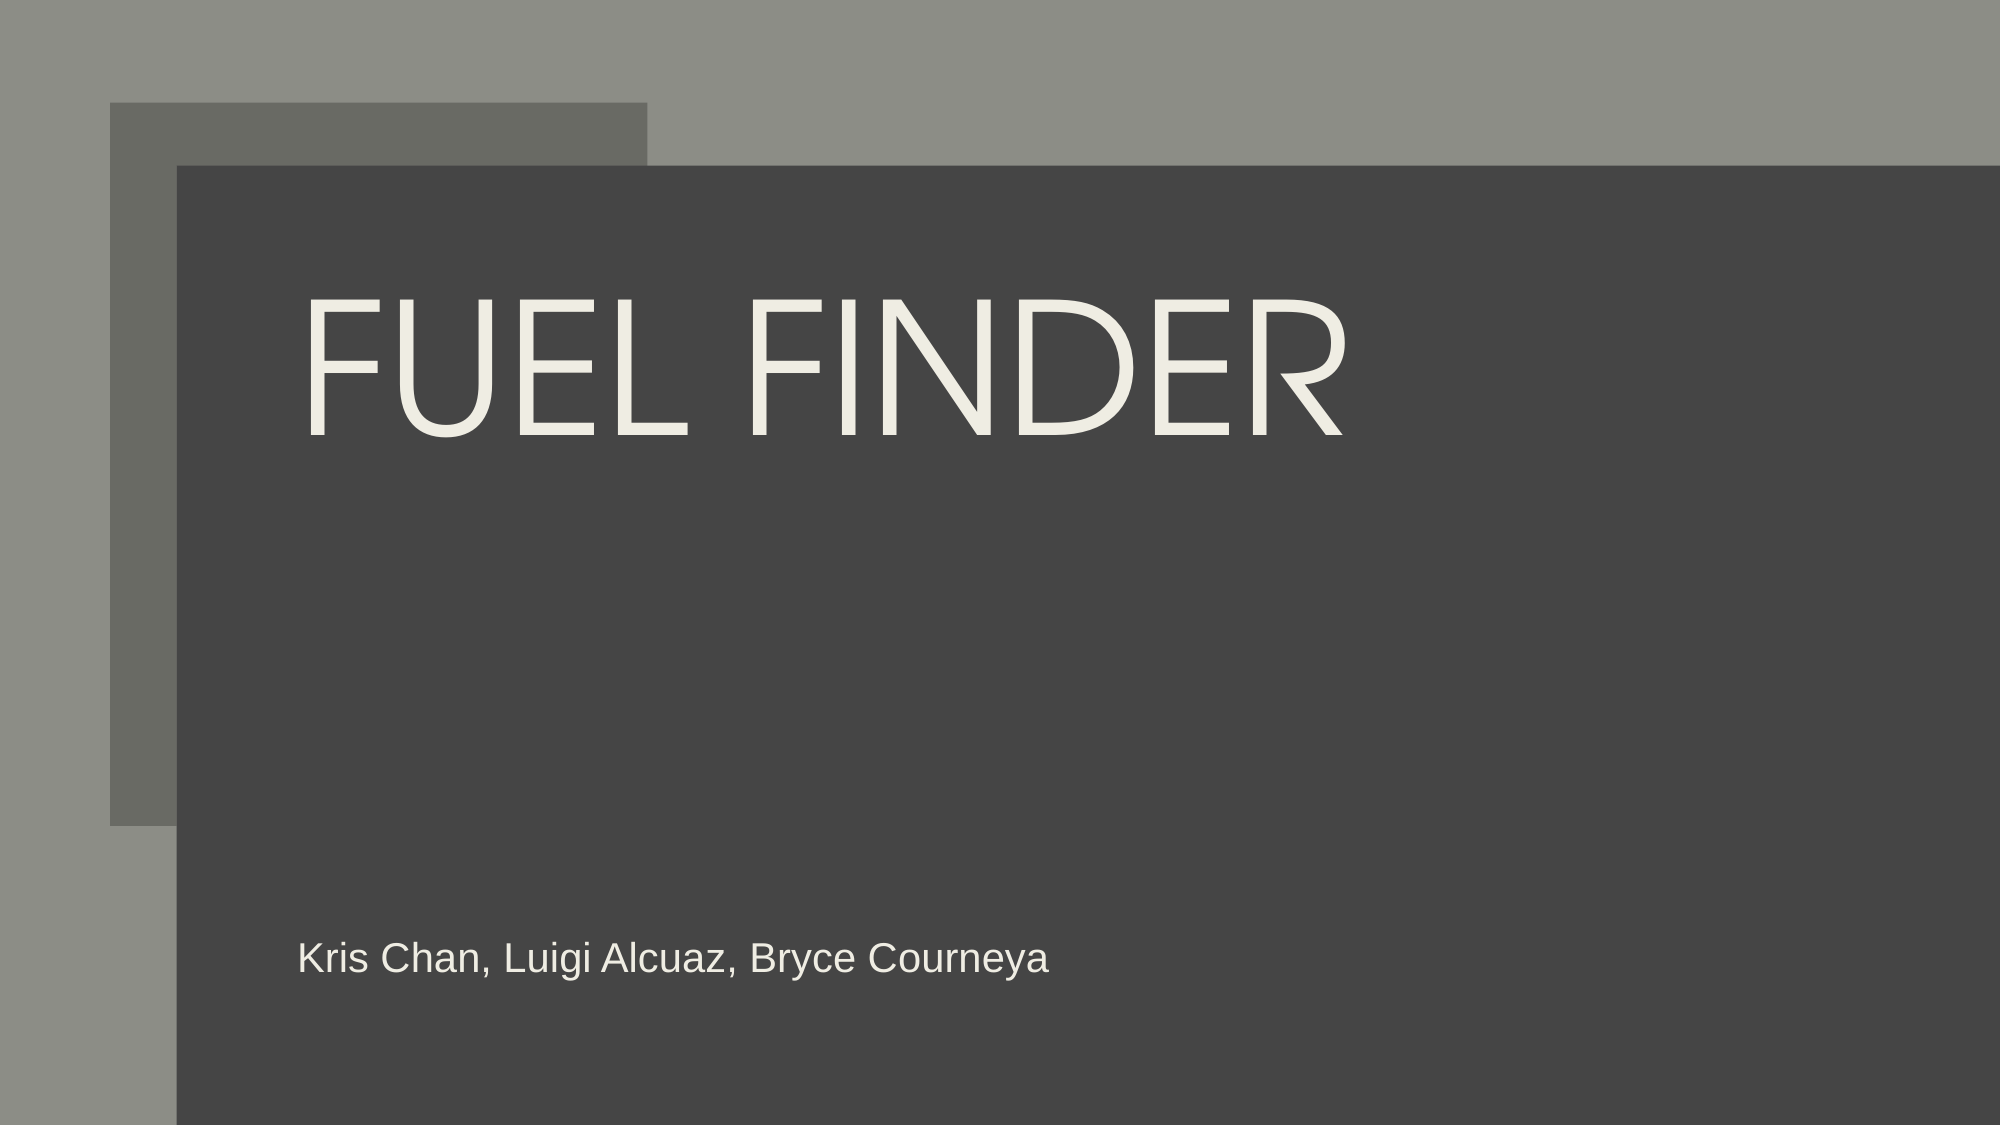

# Fuel finder
Kris Chan, Luigi Alcuaz, Bryce Courneya